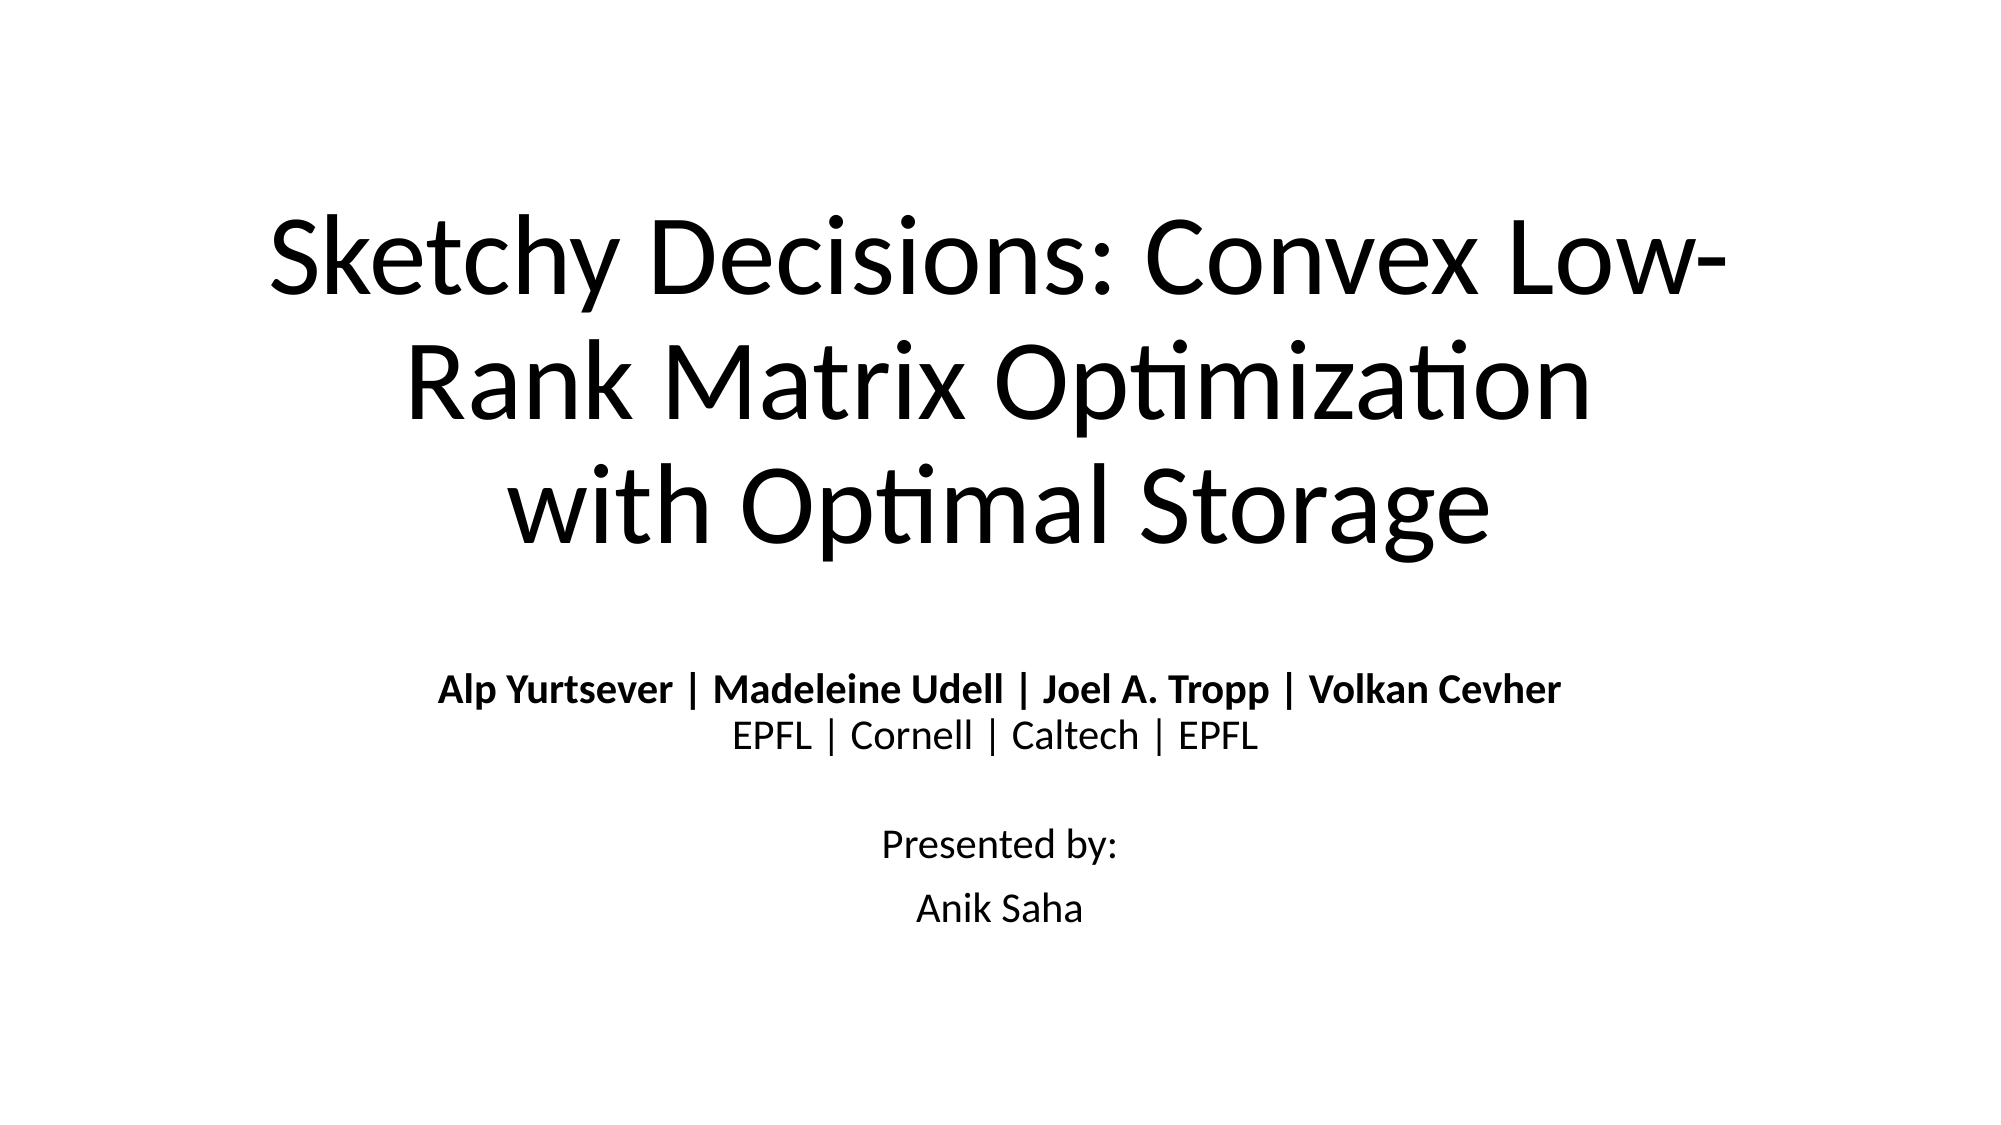

# Sketchy Decisions: Convex Low-Rank Matrix Optimization with Optimal Storage

Alp Yurtsever | Madeleine Udell | Joel A. Tropp | Volkan Cevher
EPFL | Cornell | Caltech | EPFL
Presented by:
Anik Saha